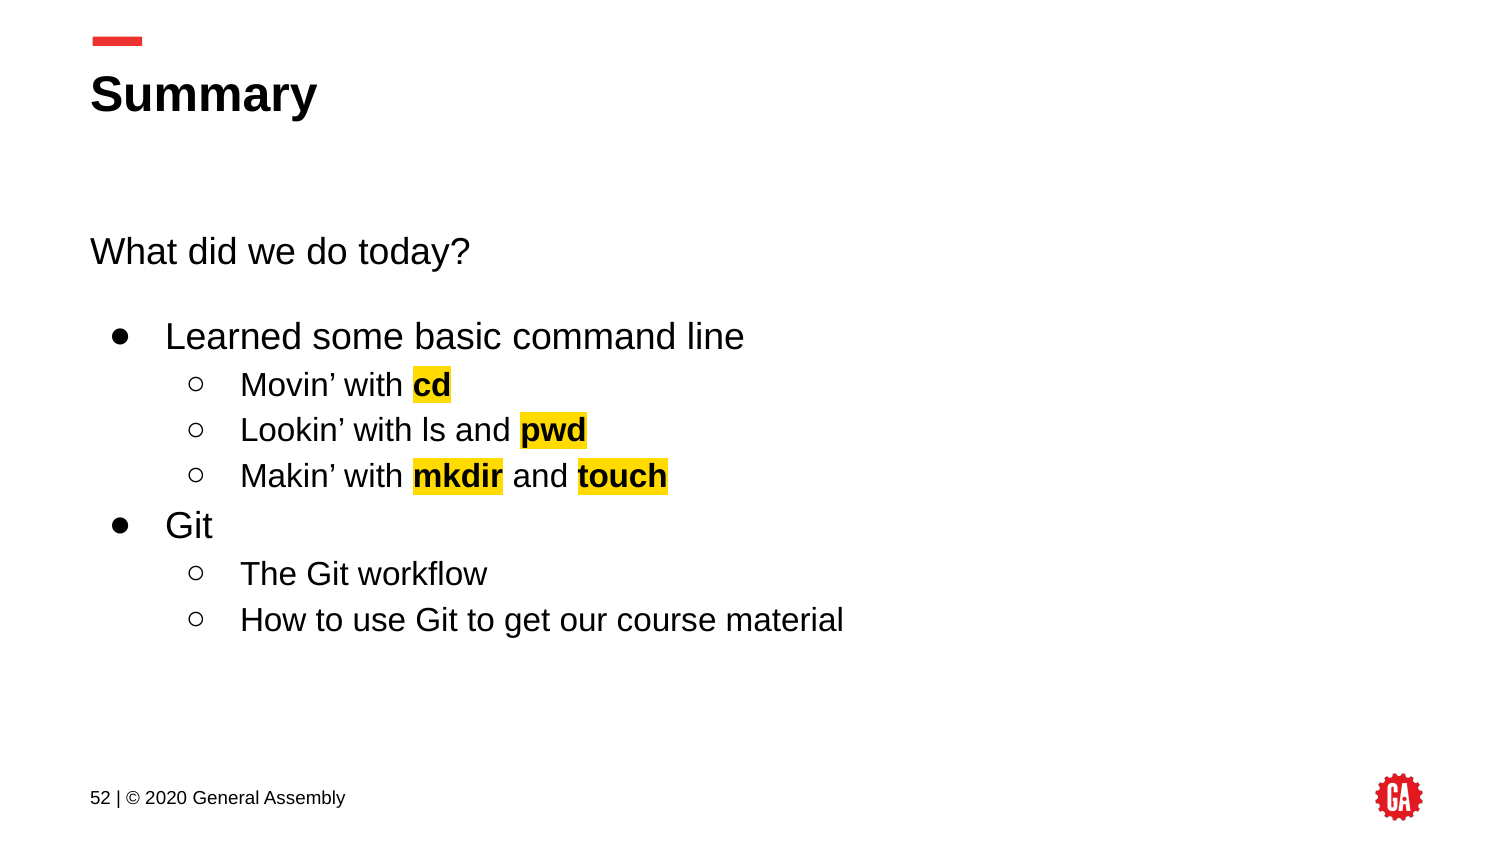

# Summary
What did we do today?
Learned some basic command line
Movin’ with cd
Lookin’ with ls and pwd
Makin’ with mkdir and touch
Git
The Git workflow
How to use Git to get our course material
52 | © 2020 General Assembly